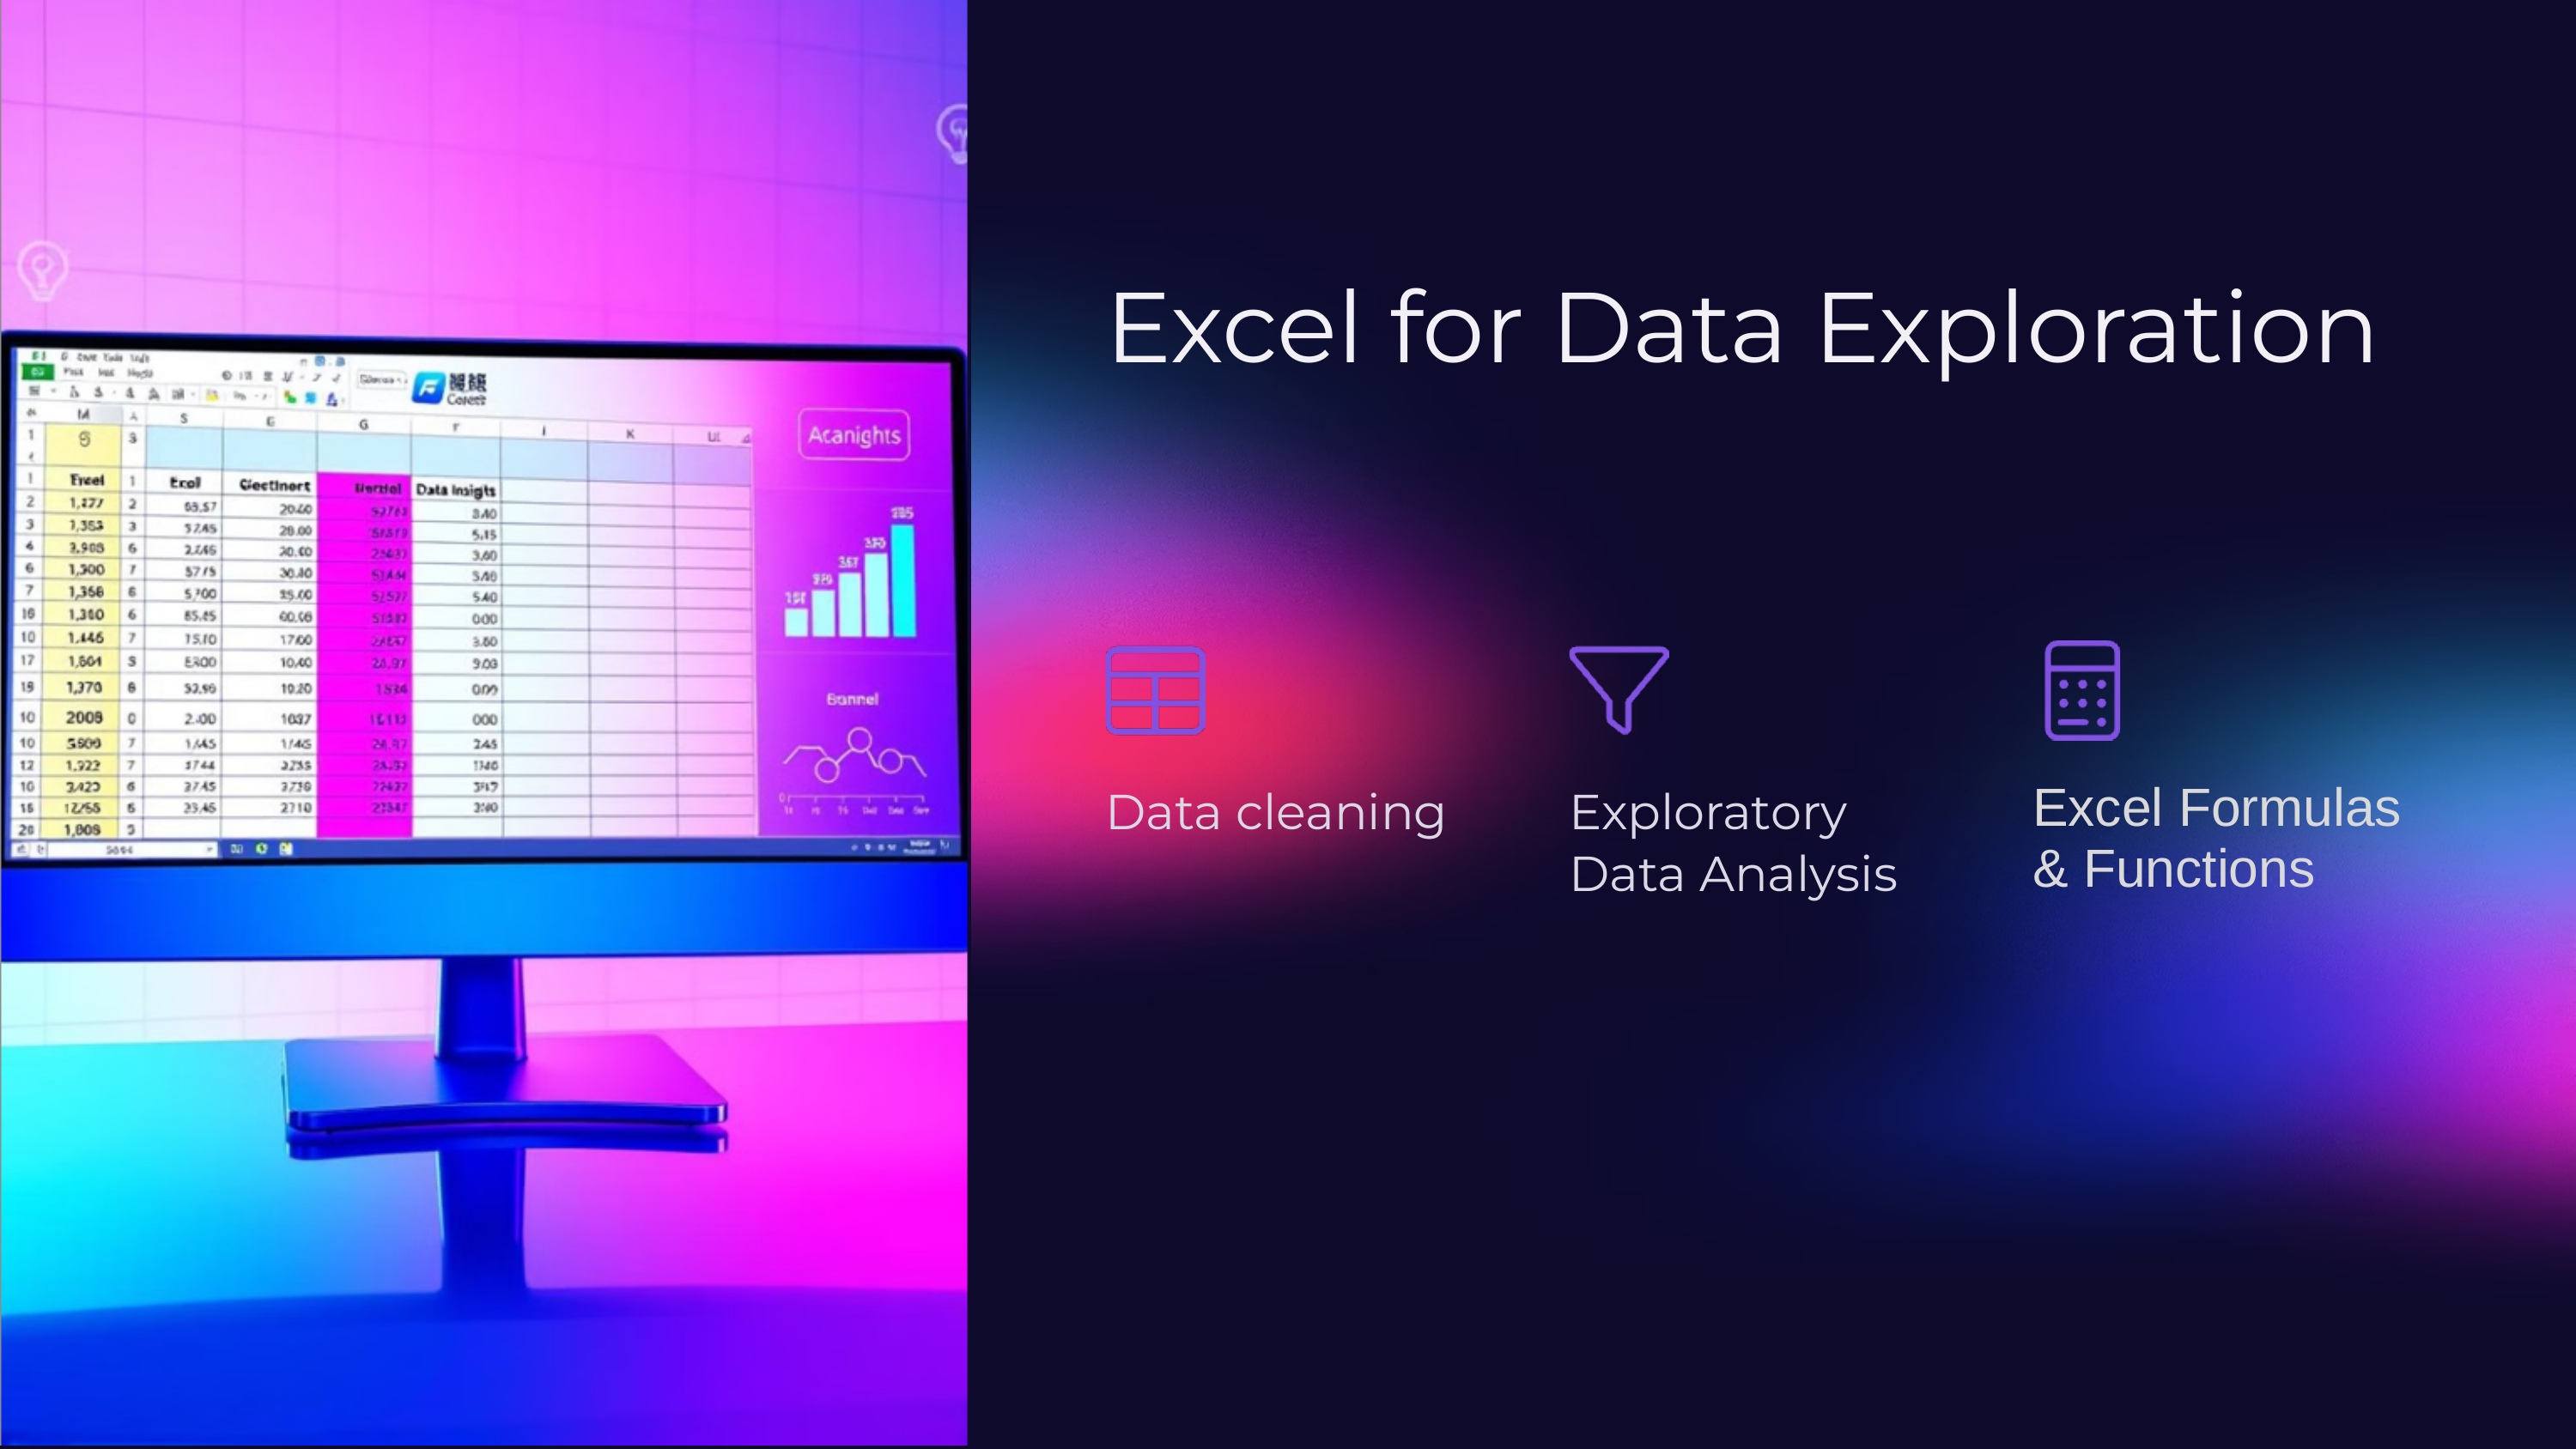

Excel for Data Exploration

Data cleaning

Exploratory
Data Analysis

Excel Formulas & Functions